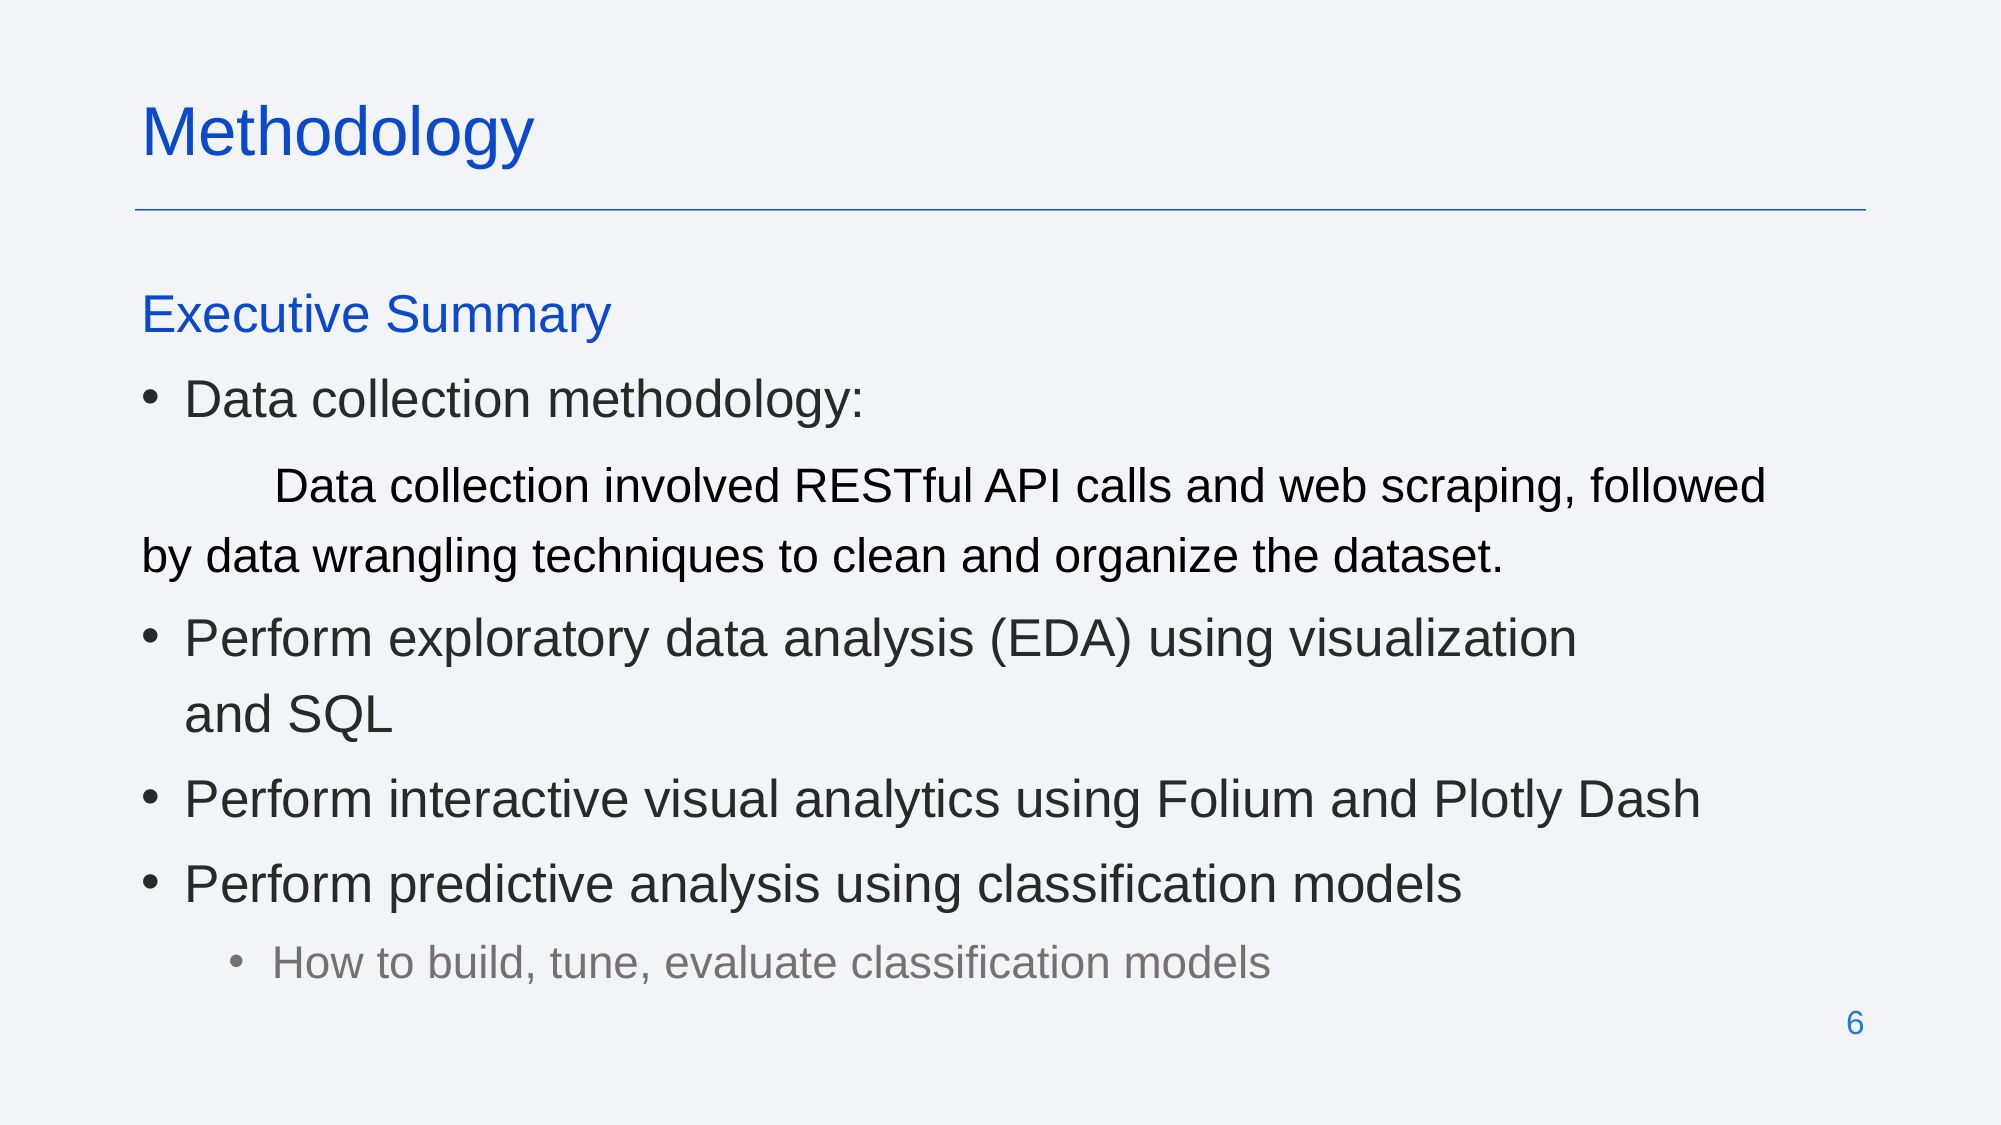

Methodology
Executive Summary
Data collection methodology:
         Data collection involved RESTful API calls and web scraping, followed by data wrangling techniques to clean and organize the dataset.
Perform exploratory data analysis (EDA) using visualization and SQL
Perform interactive visual analytics using Folium and Plotly Dash
Perform predictive analysis using classification models
How to build, tune, evaluate classification models

6